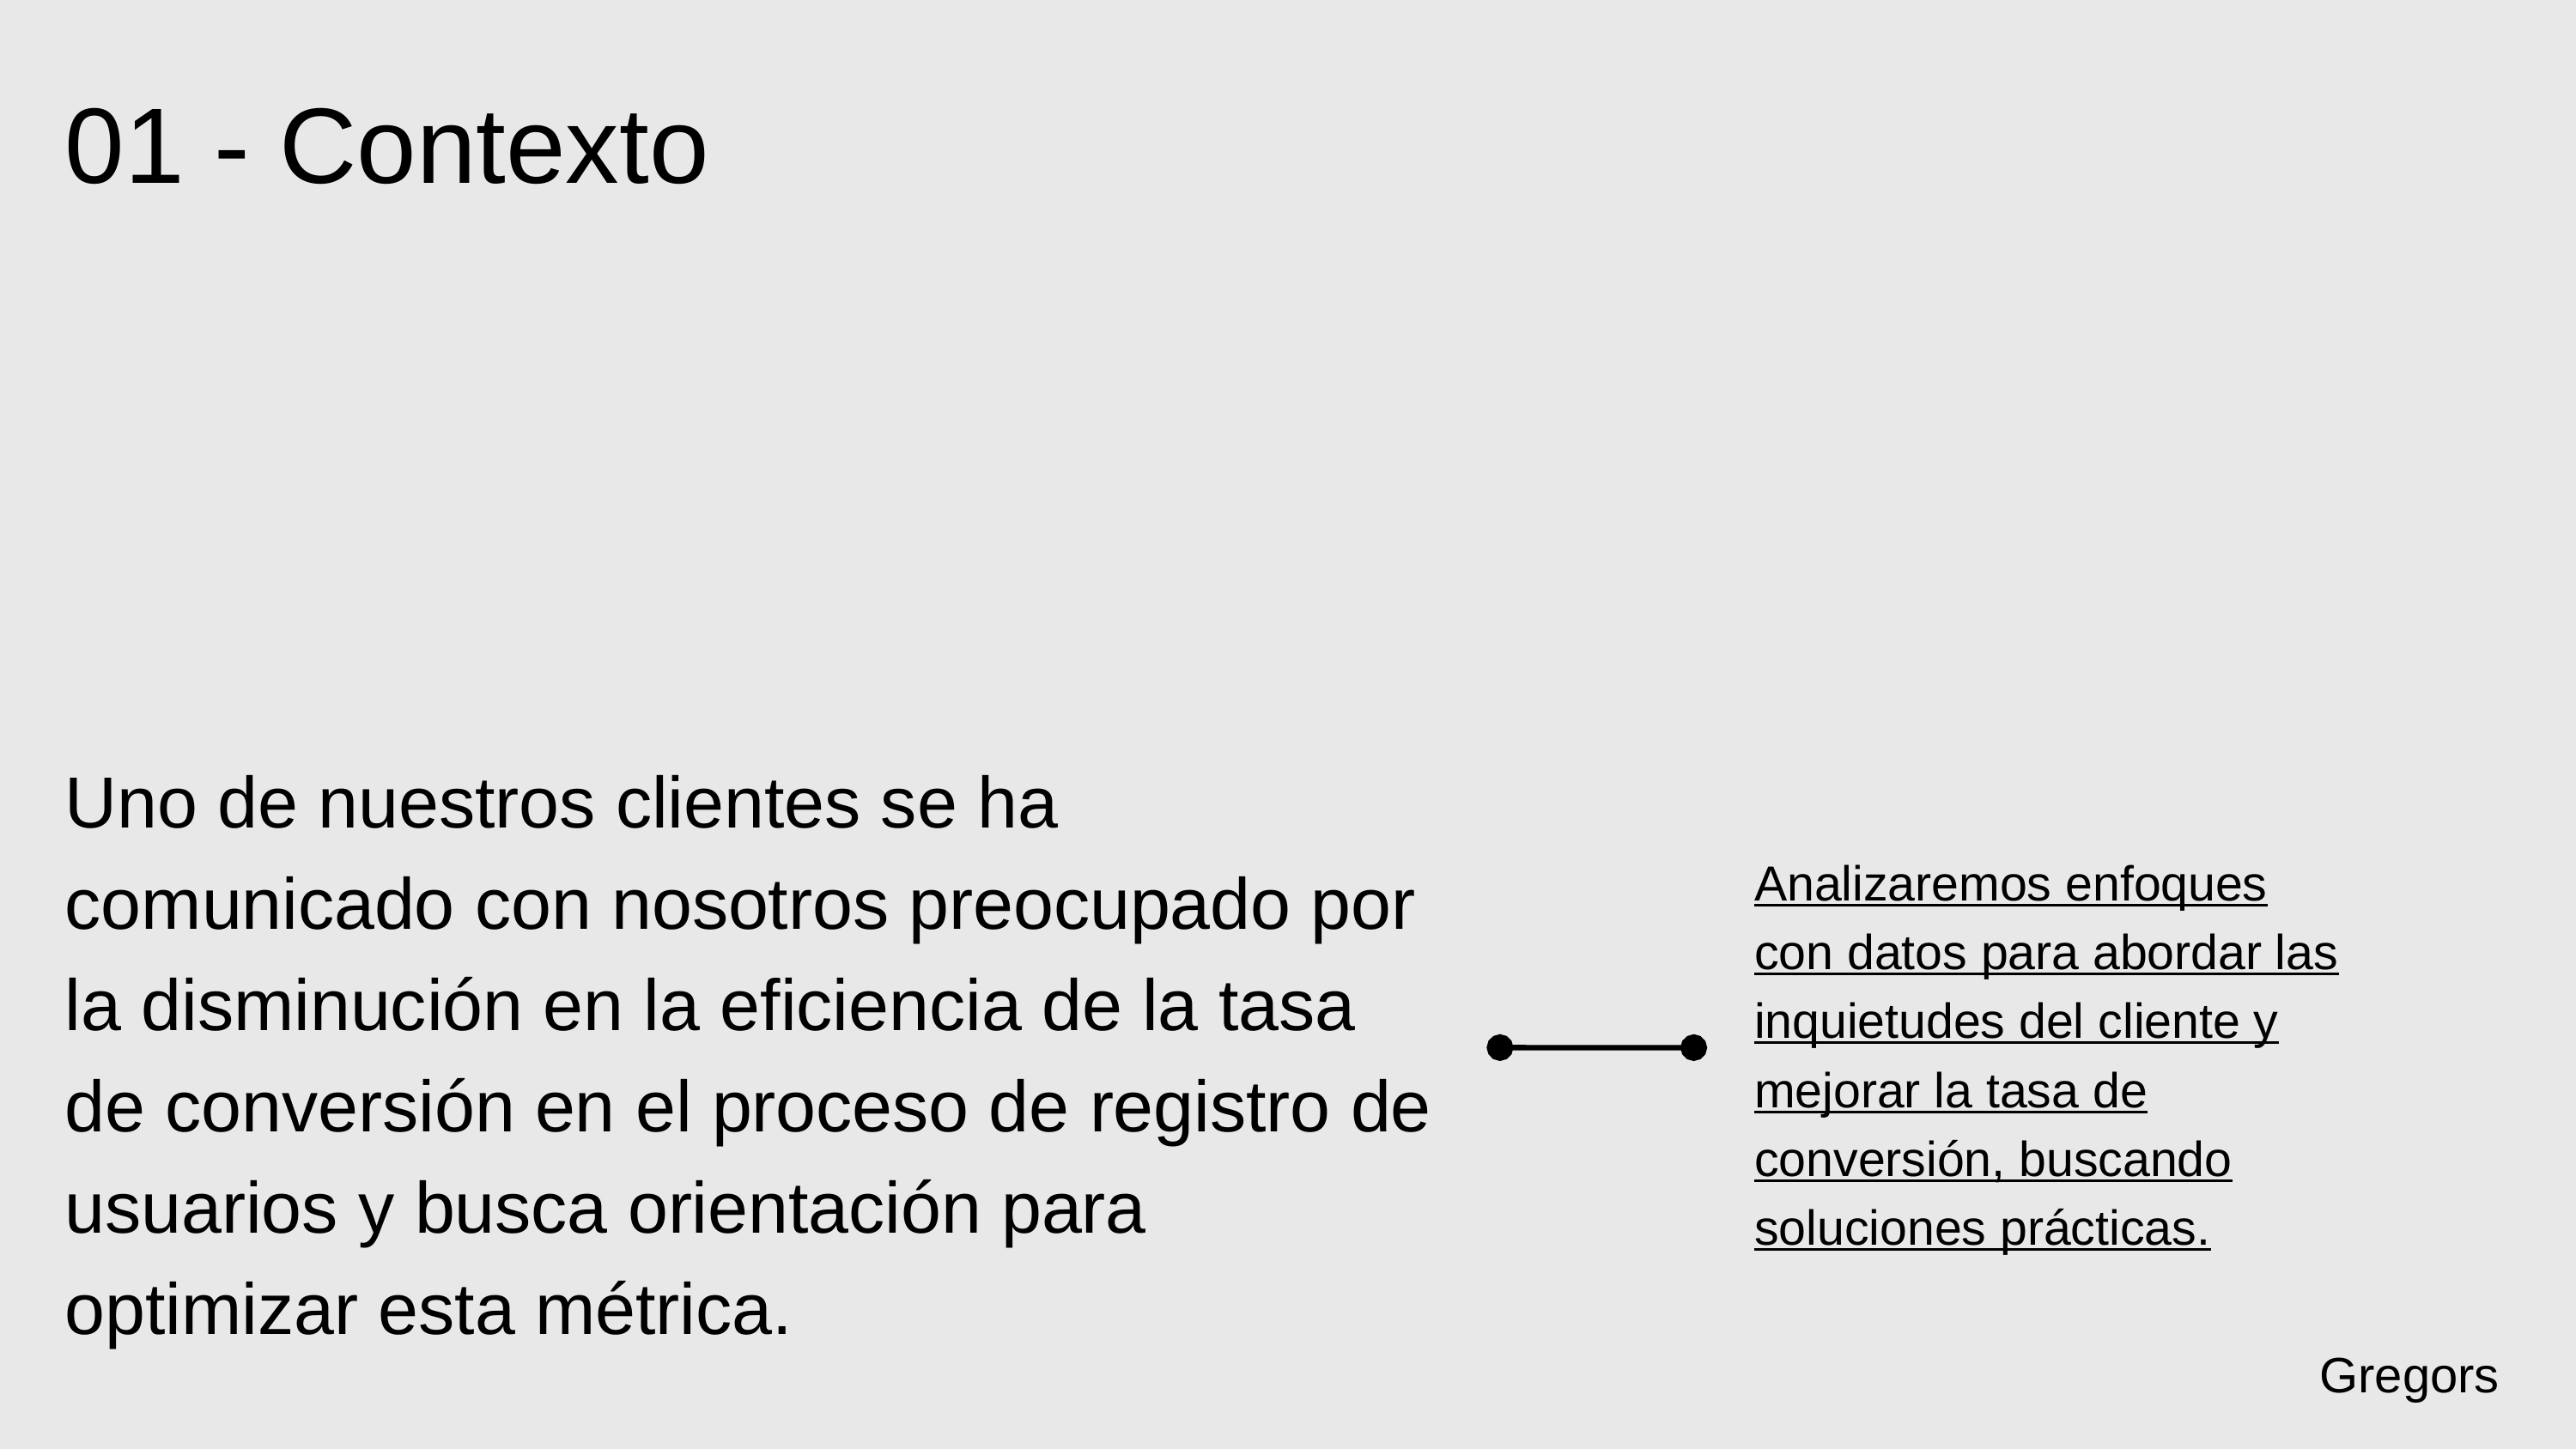

01 - Contexto
Uno de nuestros clientes se ha comunicado con nosotros preocupado por la disminución en la eficiencia de la tasa de conversión en el proceso de registro de usuarios y busca orientación para optimizar esta métrica.
Analizaremos enfoques con datos para abordar las inquietudes del cliente y mejorar la tasa de conversión, buscando soluciones prácticas.

Gregors